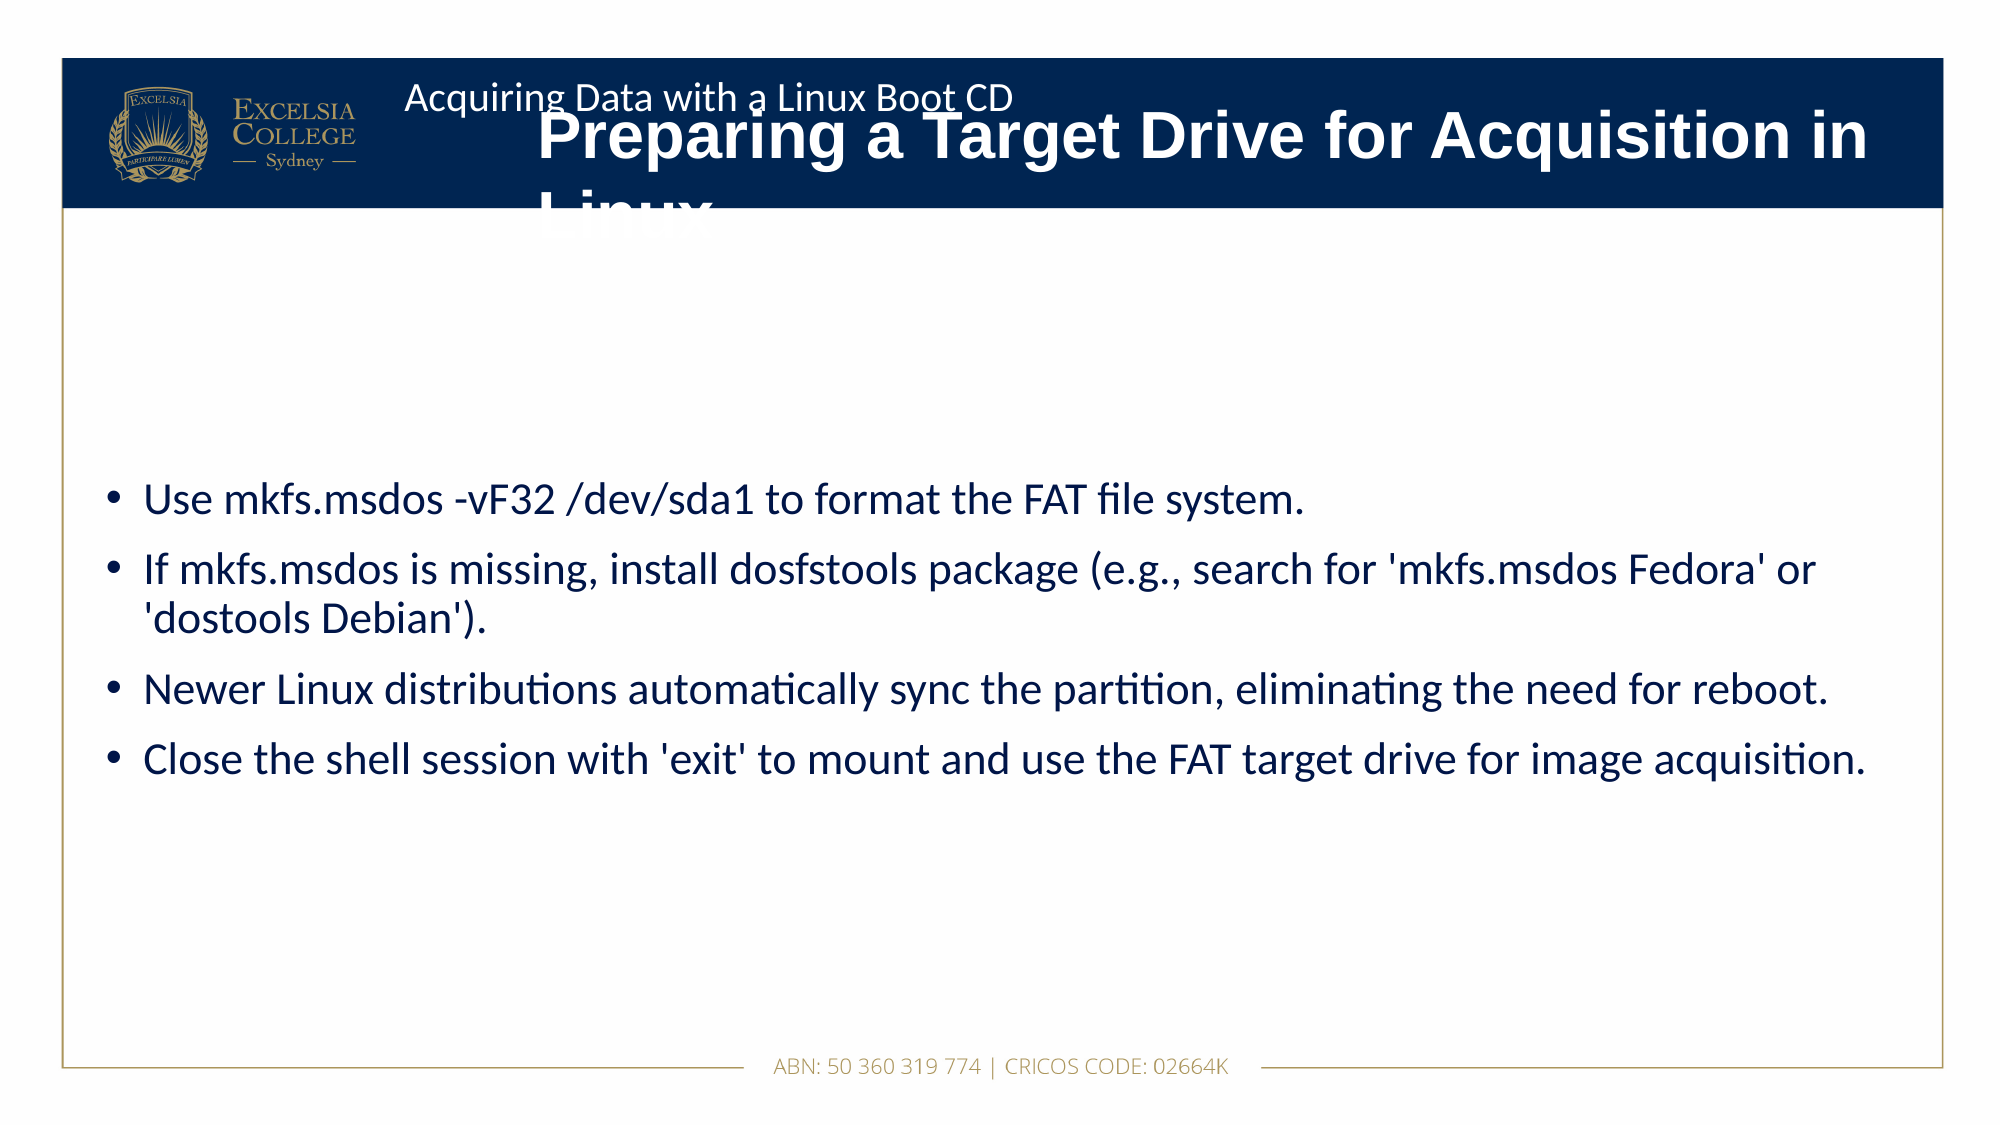

# Acquiring Data with a Linux Boot CD
Preparing a Target Drive for Acquisition in Linux
Use mkfs.msdos -vF32 /dev/sda1 to format the FAT file system.
If mkfs.msdos is missing, install dosfstools package (e.g., search for 'mkfs.msdos Fedora' or 'dostools Debian').
Newer Linux distributions automatically sync the partition, eliminating the need for reboot.
Close the shell session with 'exit' to mount and use the FAT target drive for image acquisition.